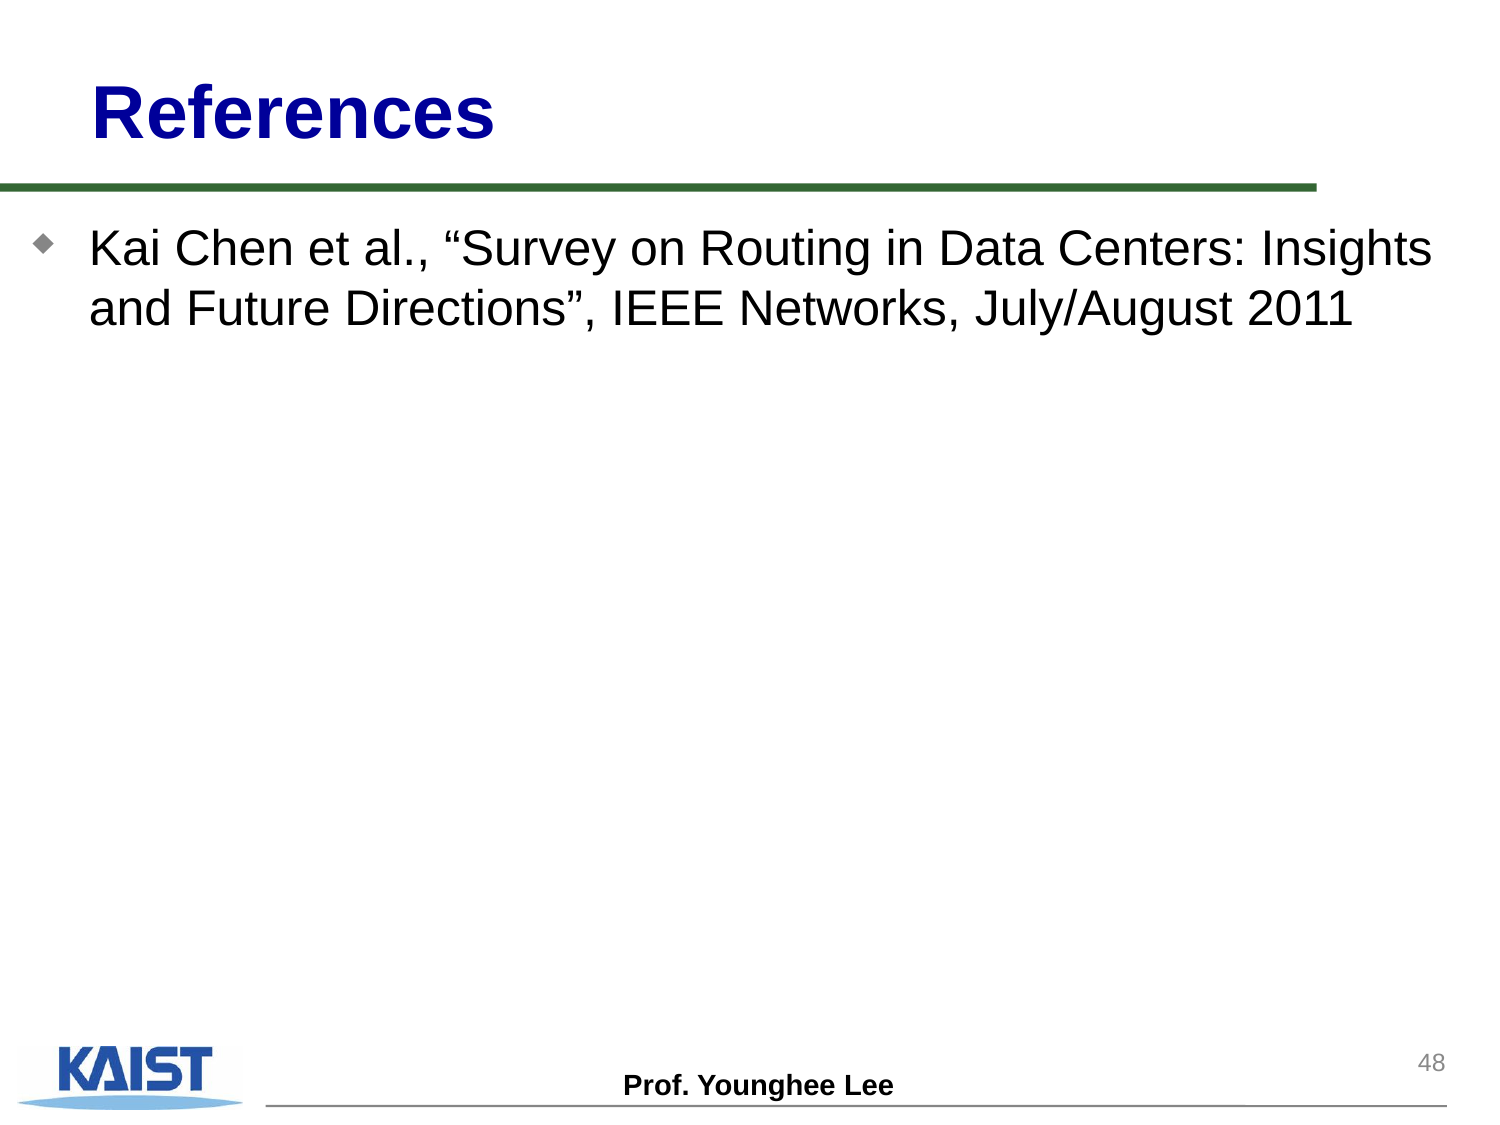

# References
Kai Chen et al., “Survey on Routing in Data Centers: Insights and Future Directions”, IEEE Networks, July/August 2011
48